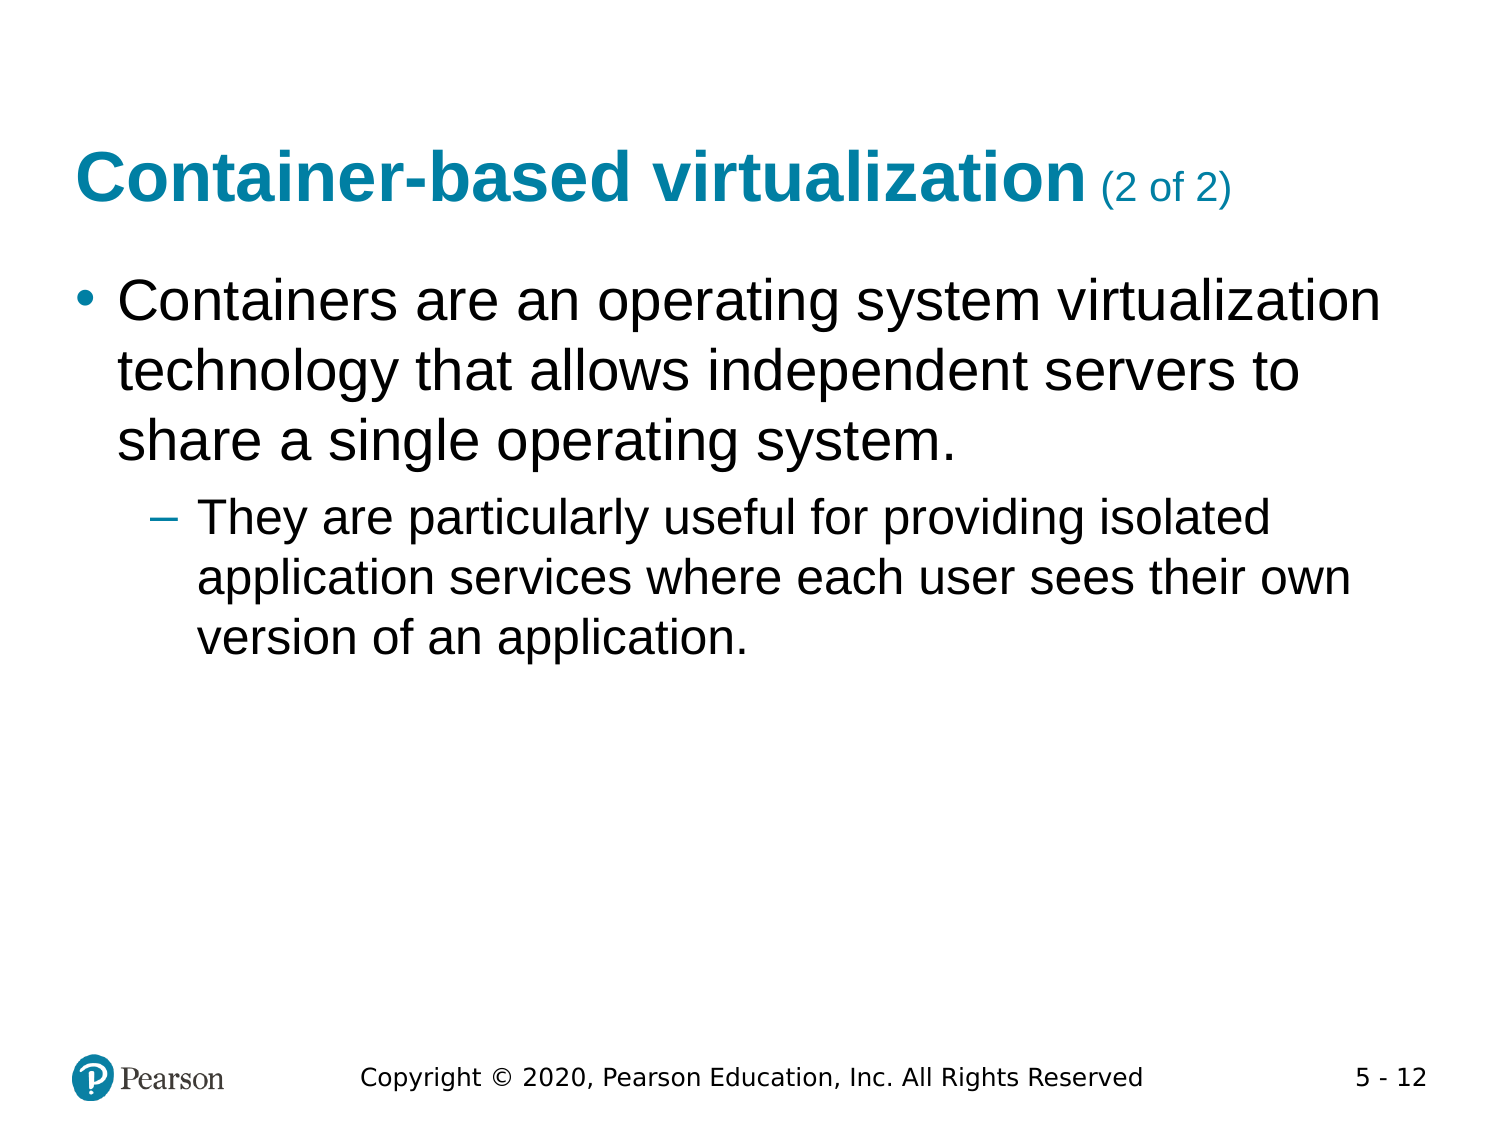

# Container-based virtualization (2 of 2)
Containers are an operating system virtualization technology that allows independent servers to share a single operating system.
They are particularly useful for providing isolated application services where each user sees their own version of an application.